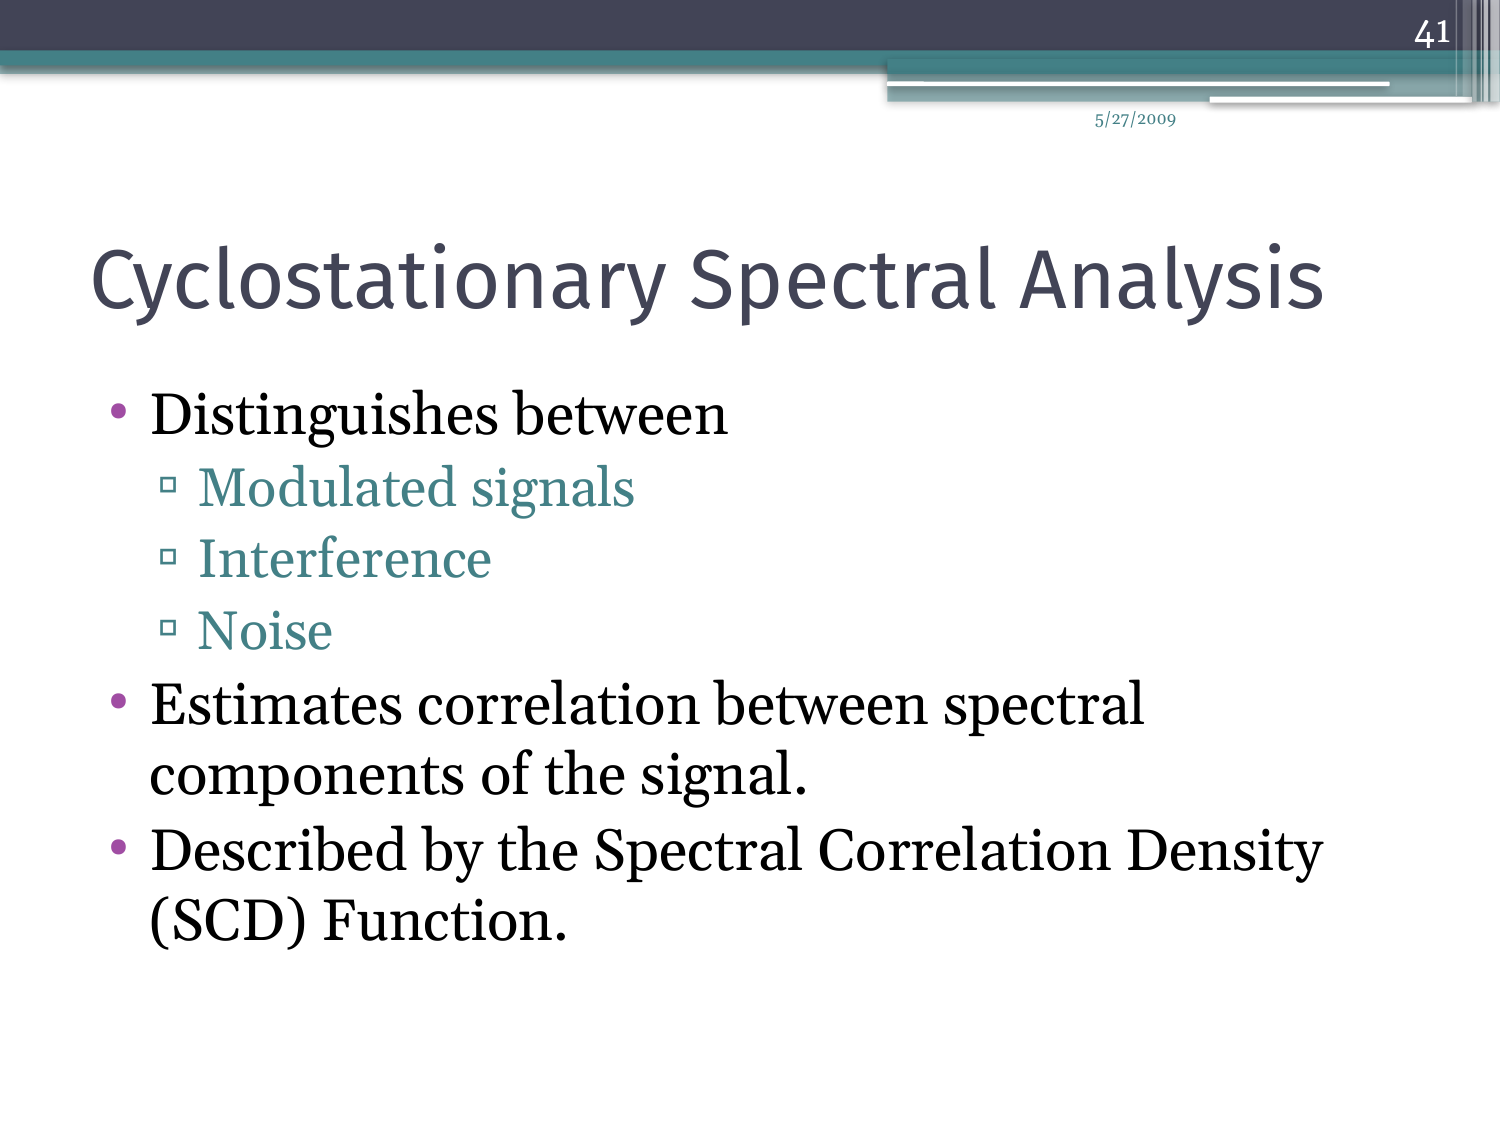

41
5/27/2009
# Cyclostationary Spectral Analysis
Distinguishes between
Modulated signals
Interference
Noise
Estimates correlation between spectral components of the signal.
Described by the Spectral Correlation Density (SCD) Function.